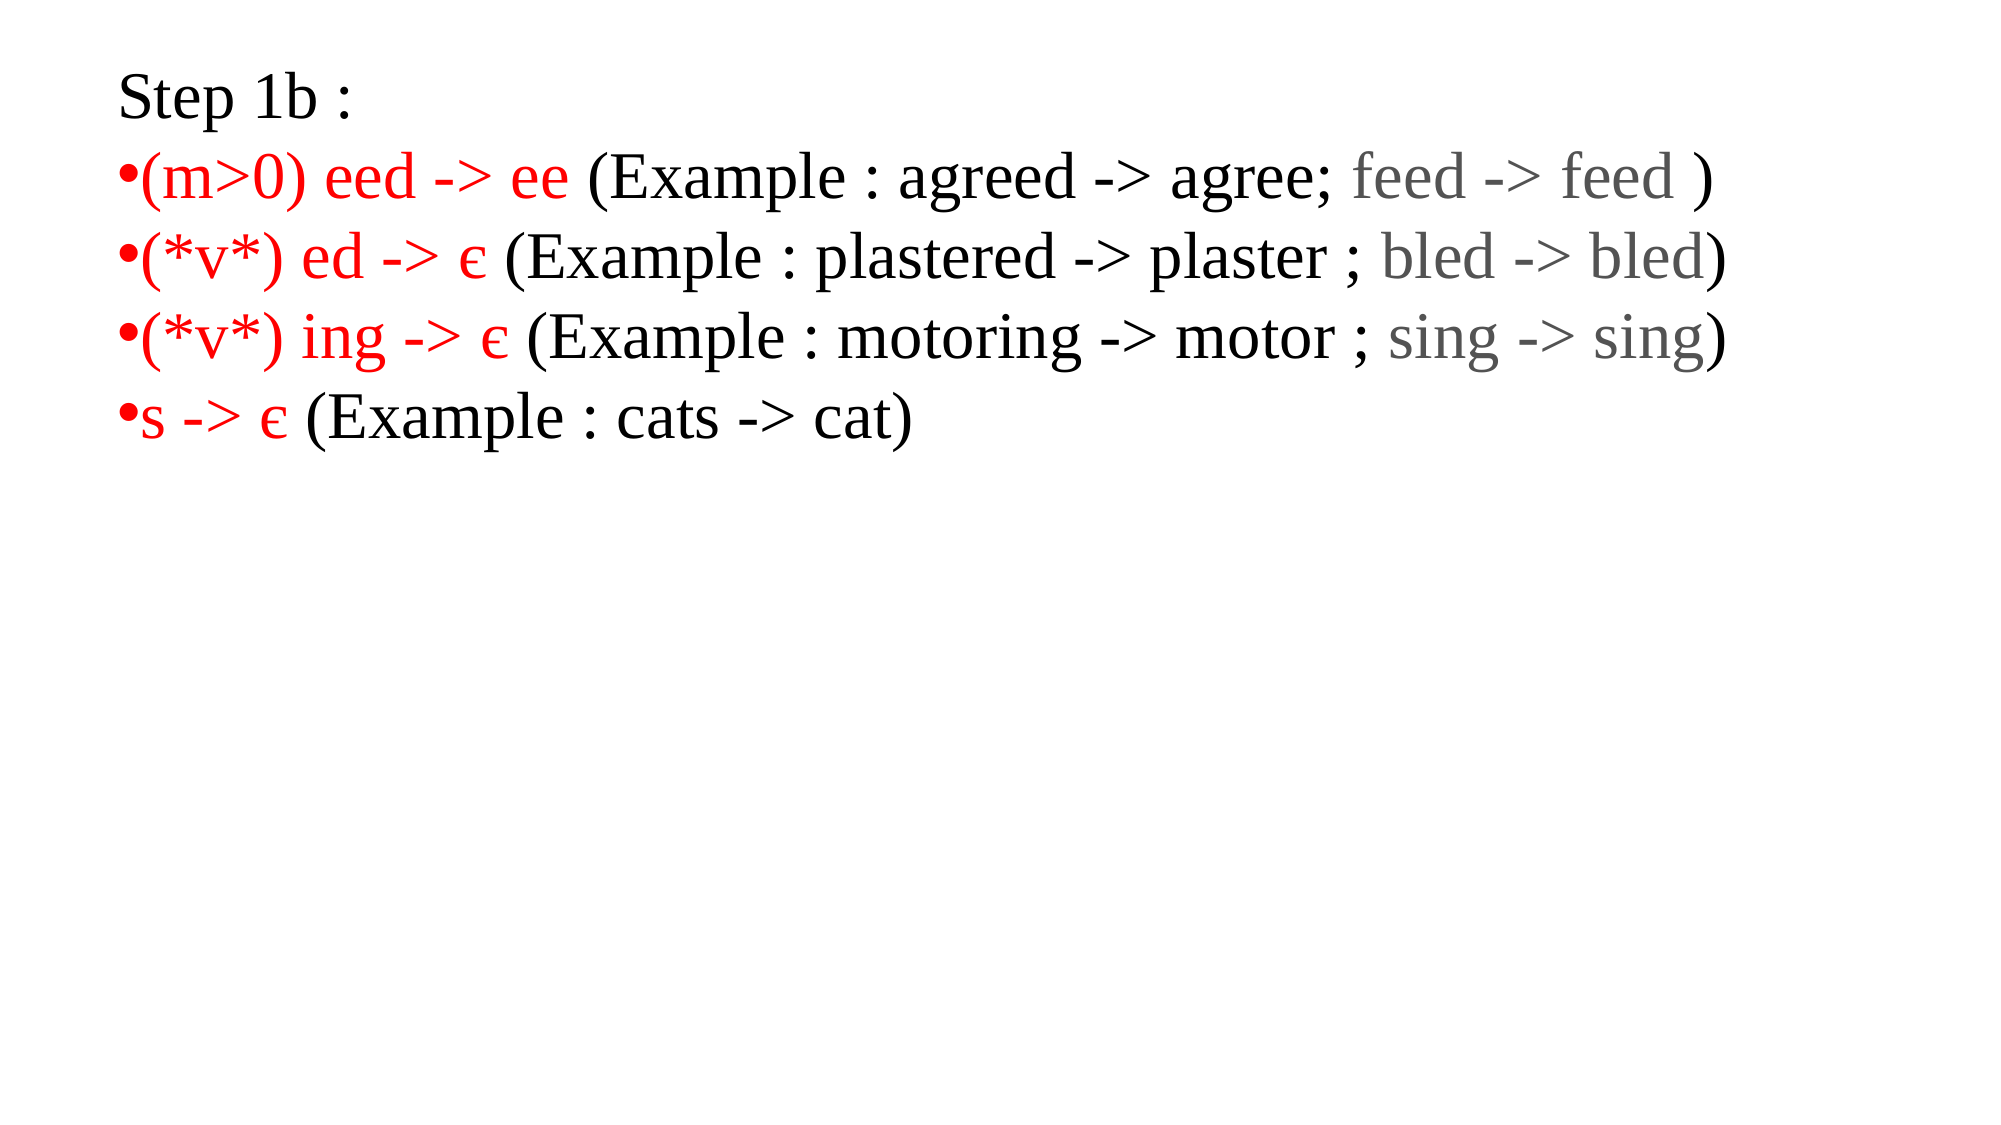

Step 1b :
(m>0) eed -> ee (Example : agreed -> agree; feed -> feed )
(*v*) ed -> є (Example : plastered -> plaster ; bled -> bled)
(*v*) ing -> є (Example : motoring -> motor ; sing -> sing)
s -> є (Example : cats -> cat)